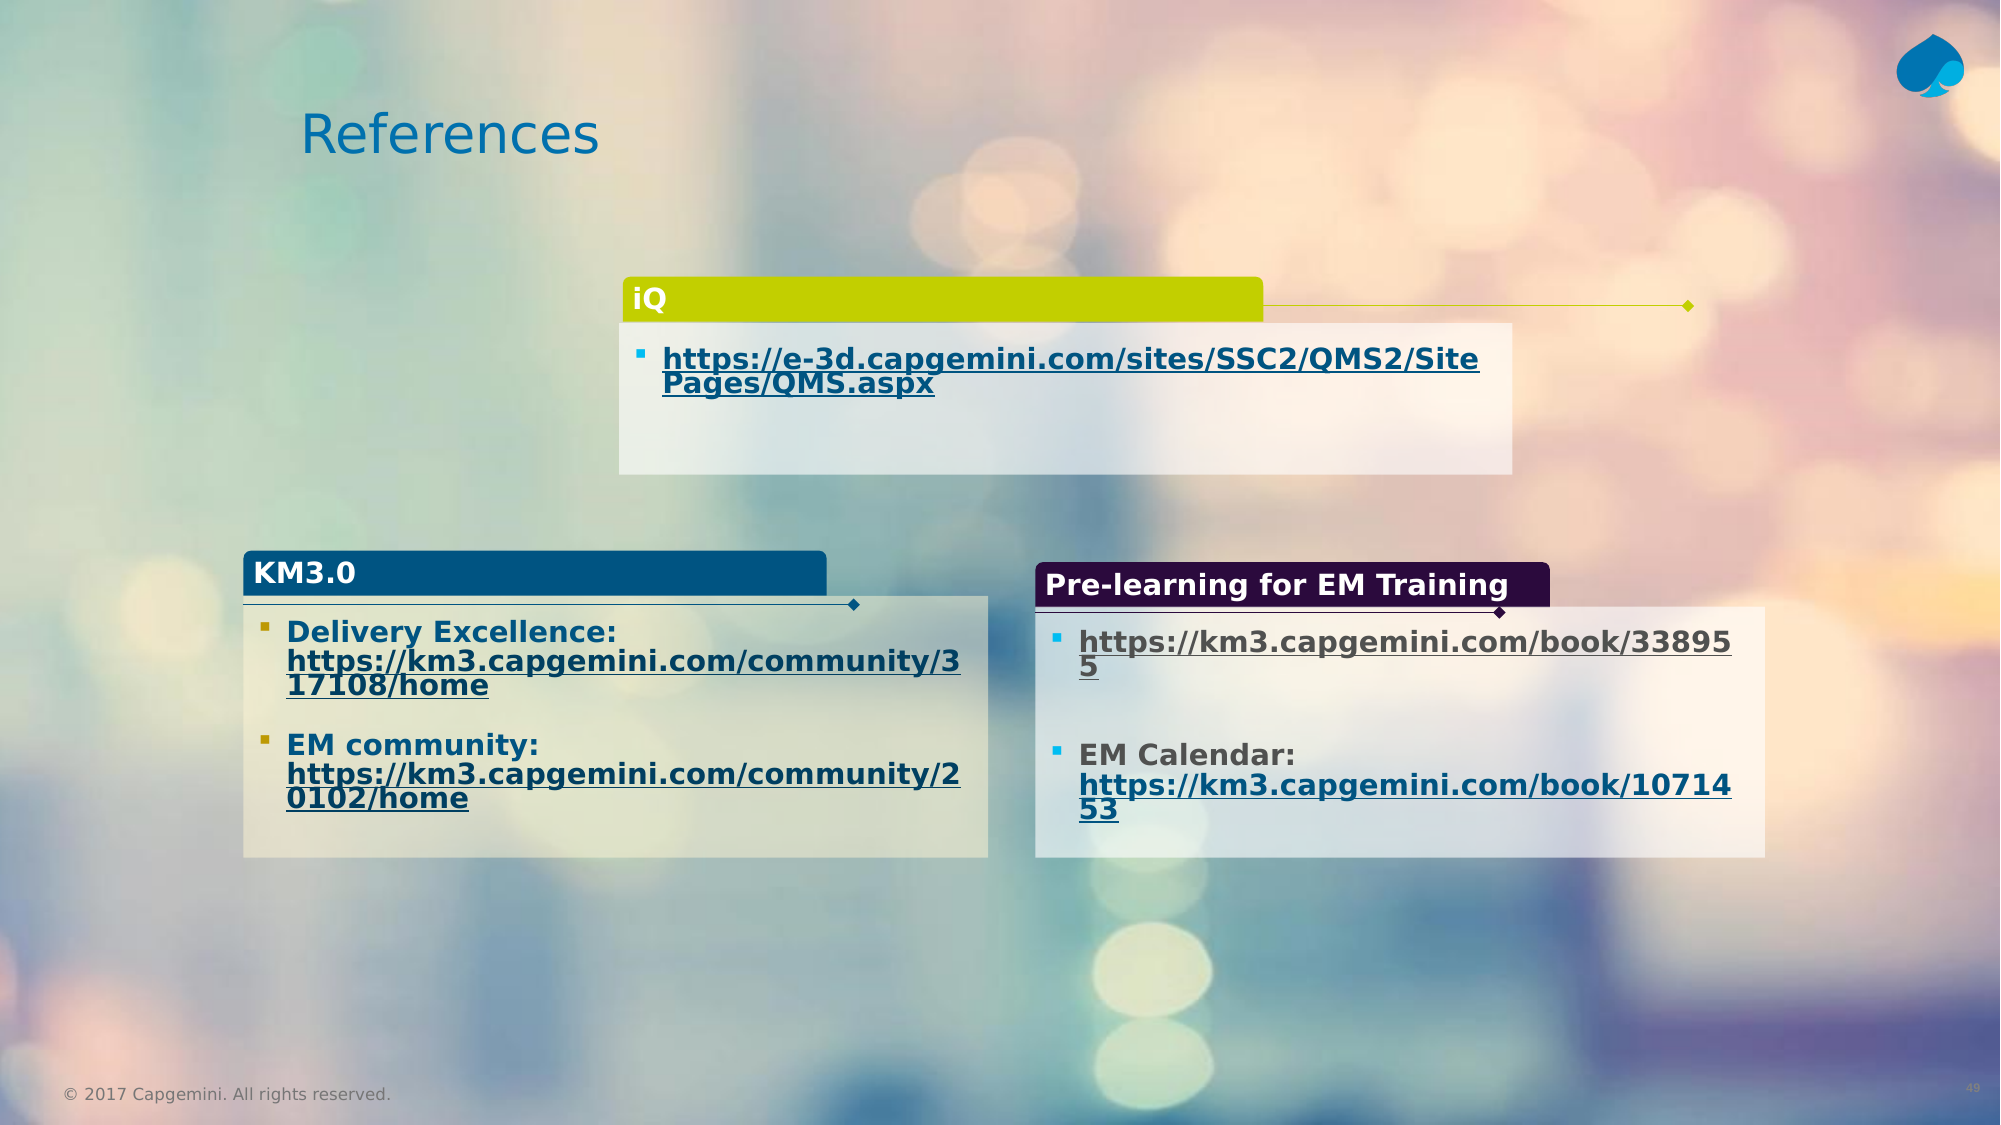

# References
iQ
https://e-3d.capgemini.com/sites/SSC2/QMS2/SitePages/QMS.aspx

KM3.0
Pre-learning for EM Training
Delivery Excellence: https://km3.capgemini.com/community/317108/home

EM community: https://km3.capgemini.com/community/20102/home

https://km3.capgemini.com/book/338955

EM Calendar: https://km3.capgemini.com/book/1071453